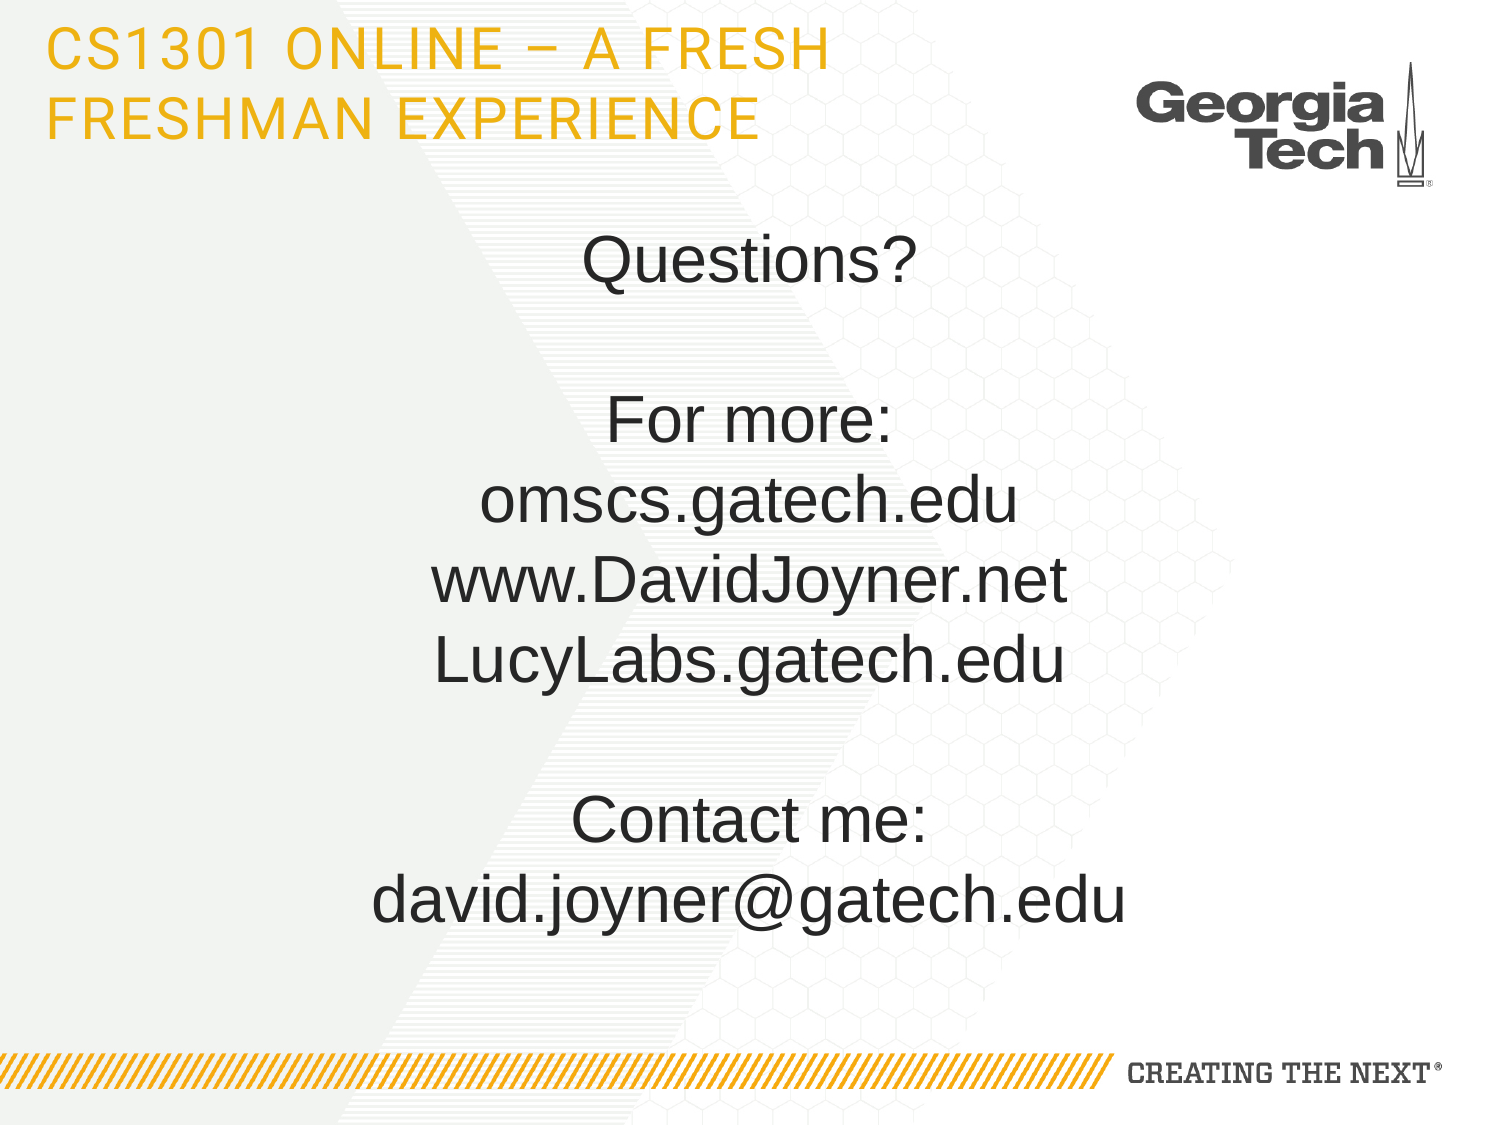

CS1301 Online – A fresh Freshman Experience
Questions?

For more:
omscs.gatech.edu
www.DavidJoyner.net
LucyLabs.gatech.edu

Contact me:
david.joyner@gatech.edu